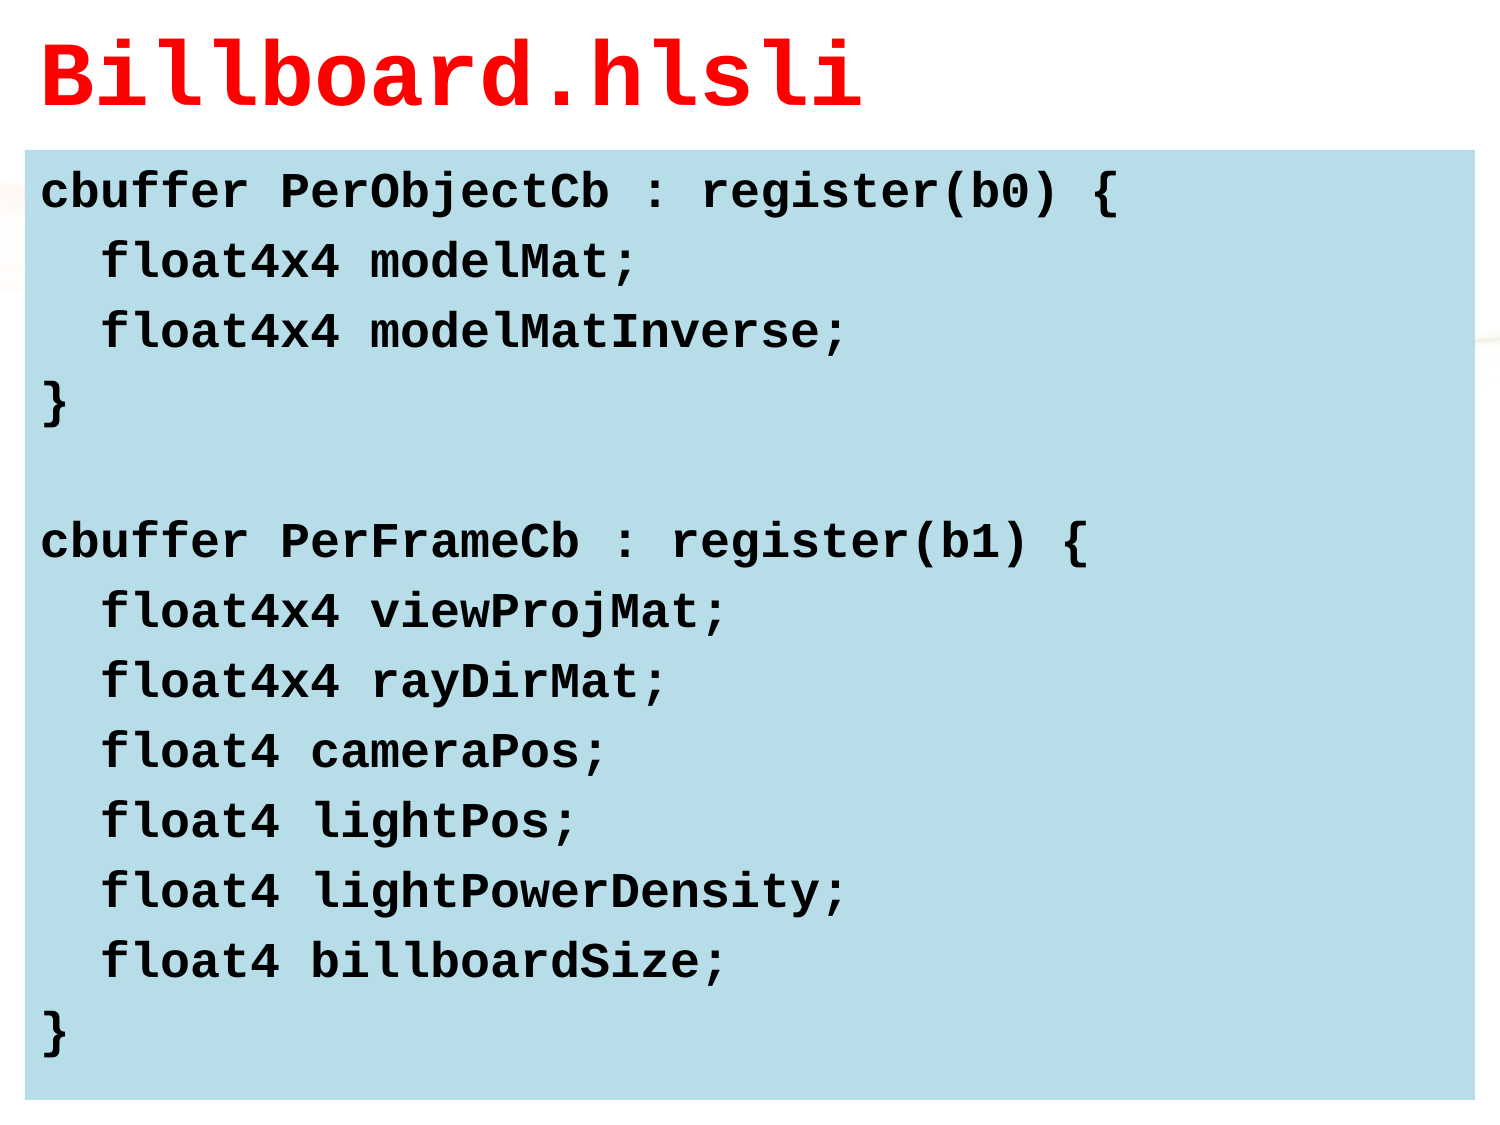

# Billboard.hlsli
cbuffer PerObjectCb : register(b0) {
  float4x4 modelMat;
  float4x4 modelMatInverse;
}

cbuffer PerFrameCb : register(b1) {
  float4x4 viewProjMat;
  float4x4 rayDirMat;
  float4 cameraPos;
  float4 lightPos;
  float4 lightPowerDensity;
  float4 billboardSize;
}